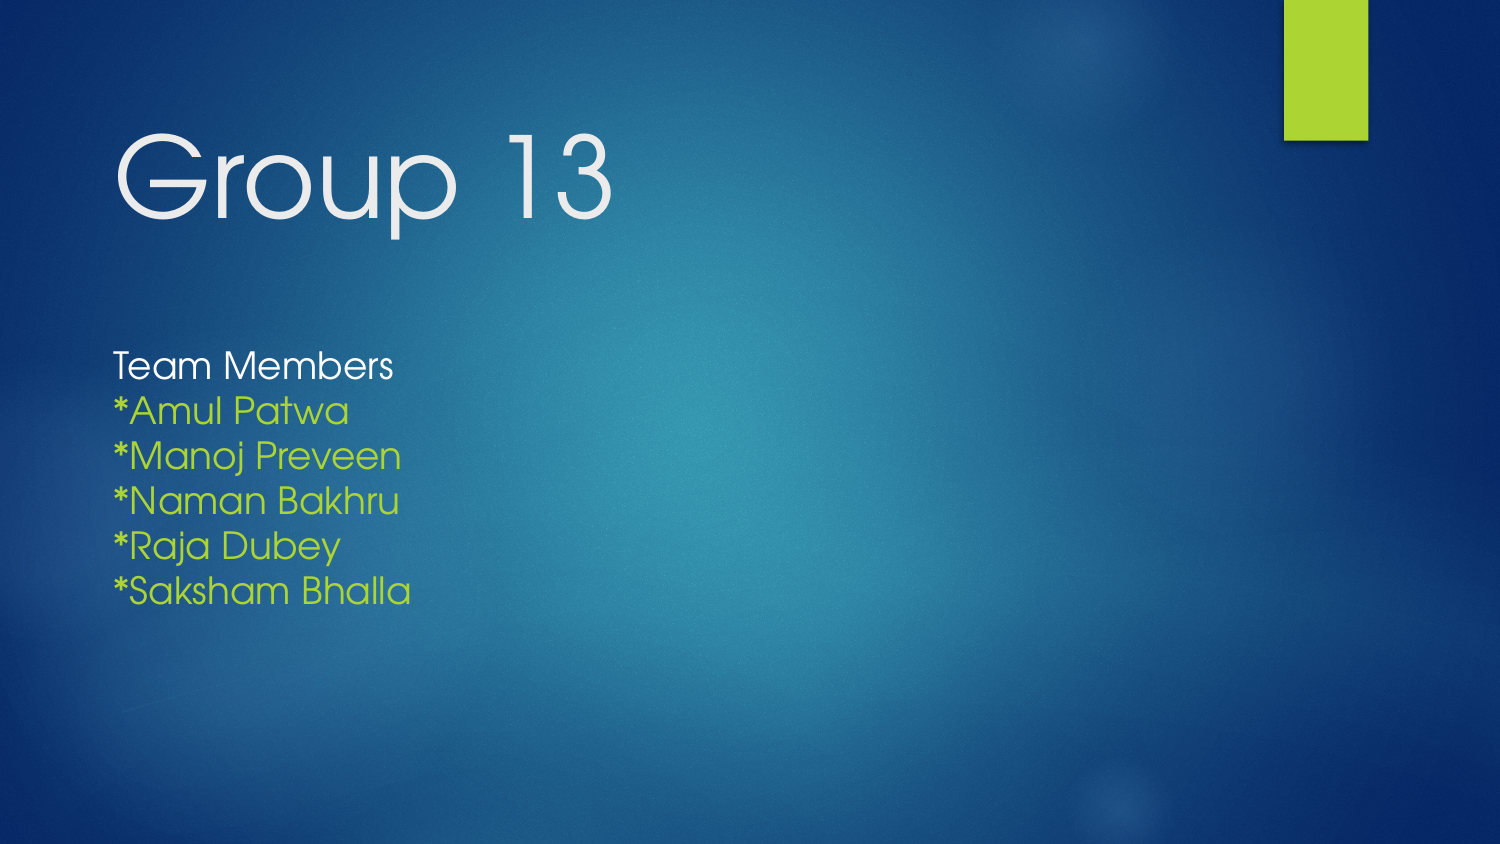

# Group 13

Team Members
*Amul Patwa
*Manoj Preveen
*Naman Bakhru
*Raja Dubey
*Saksham Bhalla